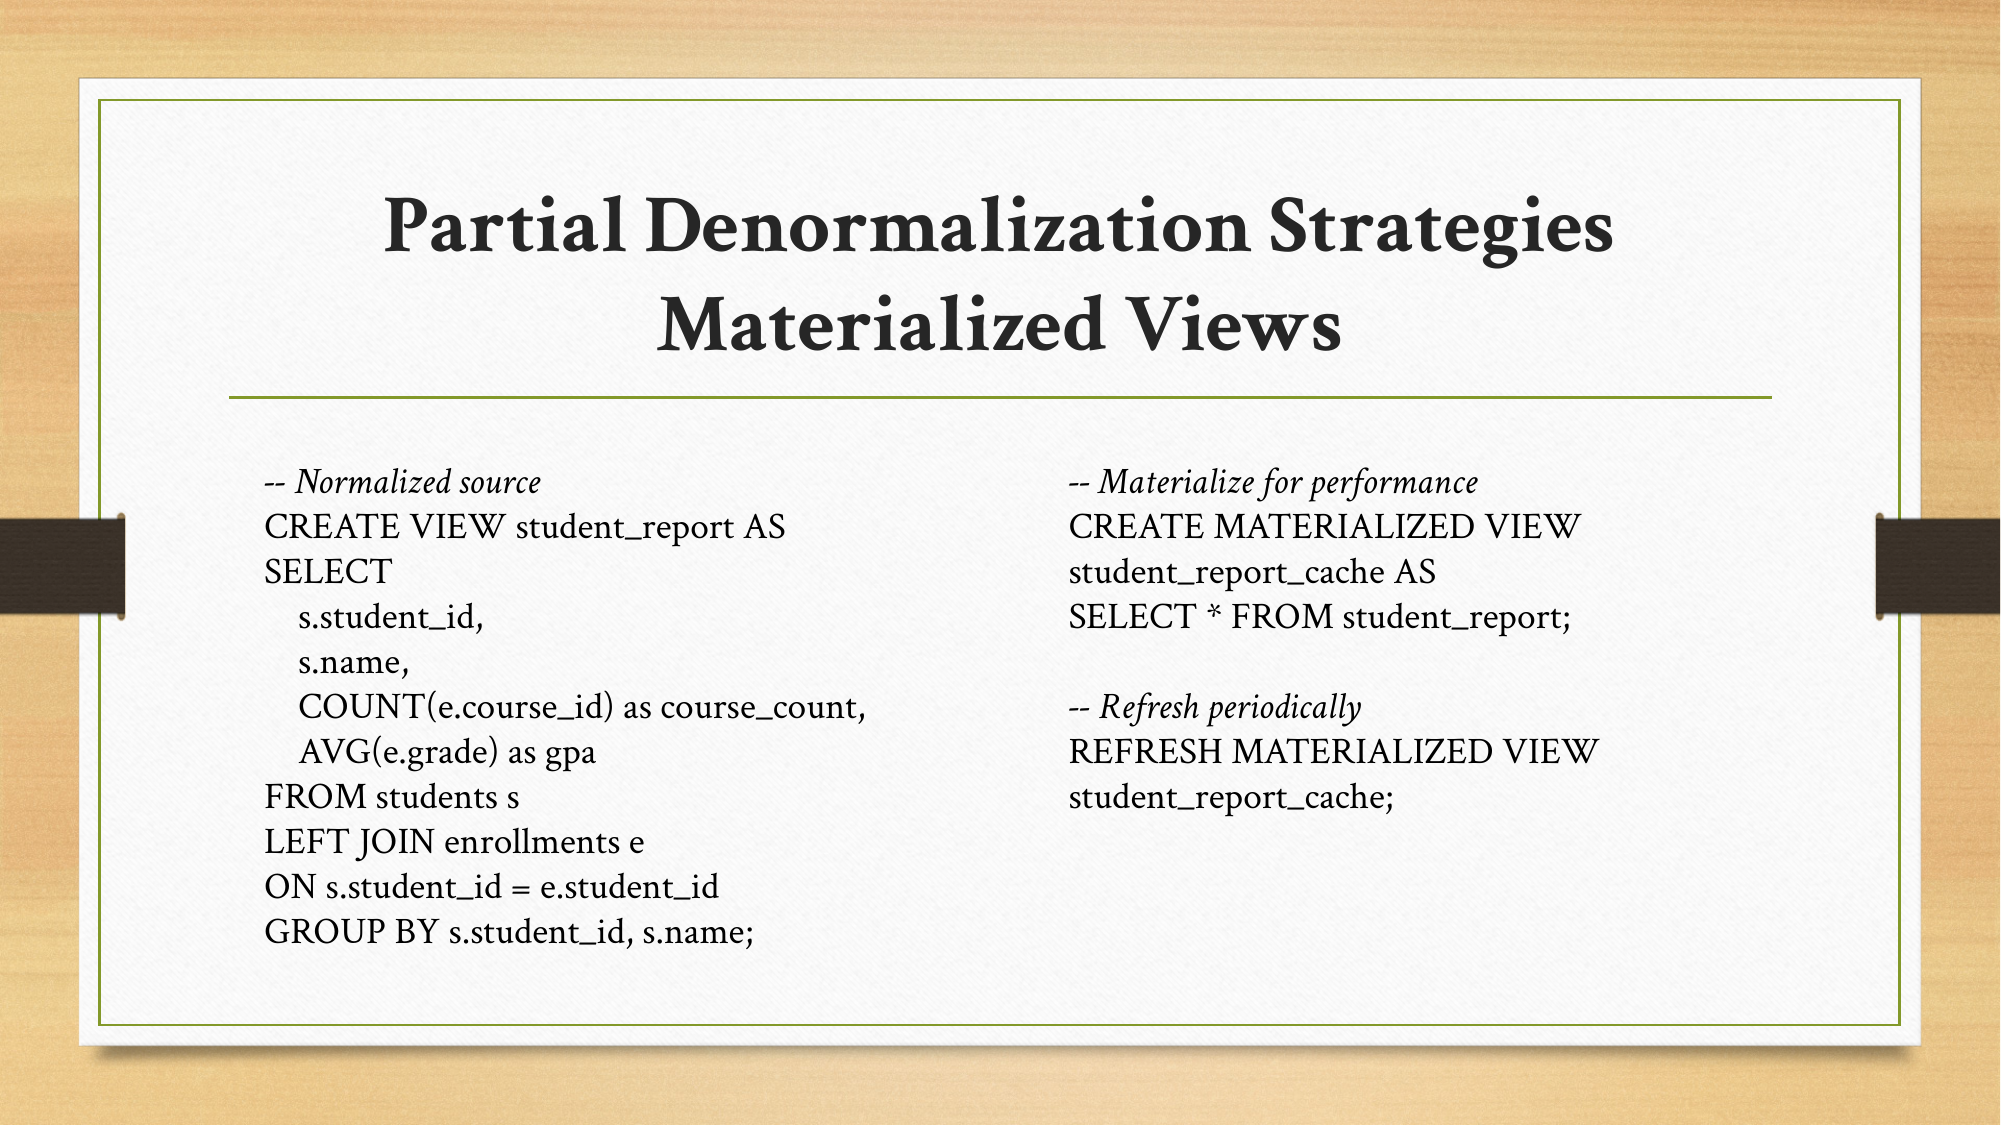

# Partial Denormalization Strategies Materialized Views
-- Normalized source
CREATE VIEW student_report AS
SELECT
    s.student_id,
    s.name,
    COUNT(e.course_id) as course_count,
    AVG(e.grade) as gpa
FROM students s
LEFT JOIN enrollments e
ON s.student_id = e.student_id
GROUP BY s.student_id, s.name;

-- Materialize for performance
CREATE MATERIALIZED VIEW student_report_cache AS
SELECT * FROM student_report;

-- Refresh periodically
REFRESH MATERIALIZED VIEW student_report_cache;